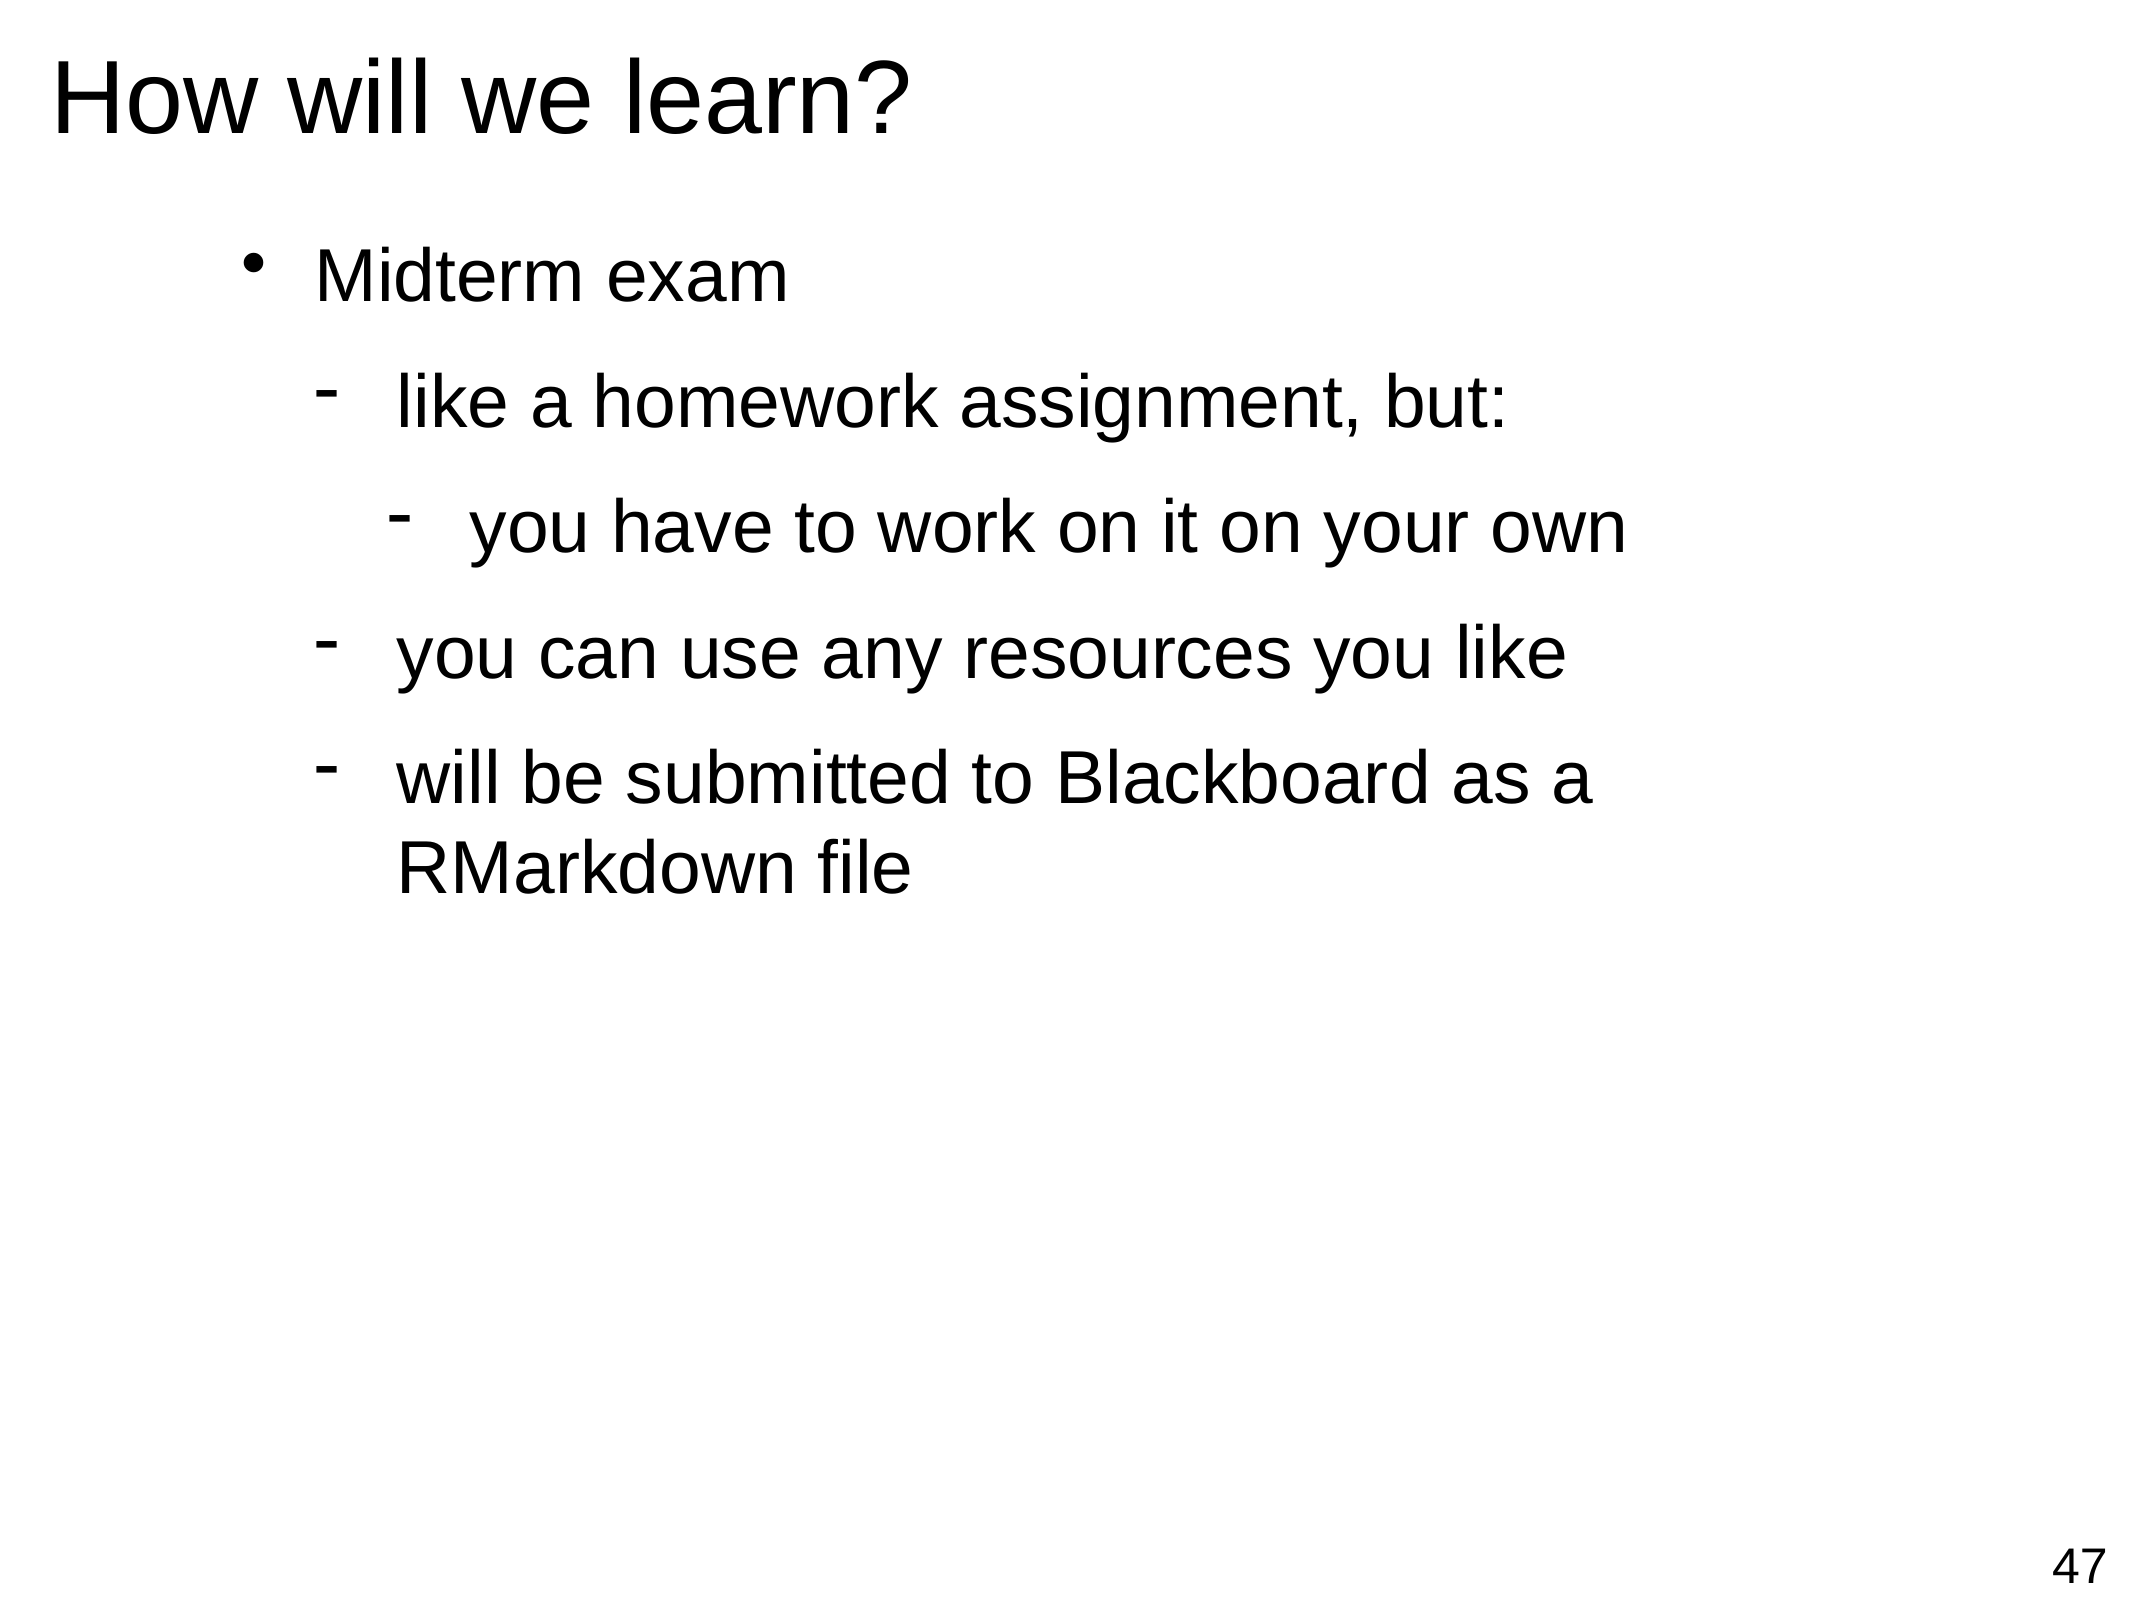

How will we learn?
Midterm exam
like a homework assignment, but:
you have to work on it on your own
you can use any resources you like
will be submitted to Blackboard as a RMarkdown file
47